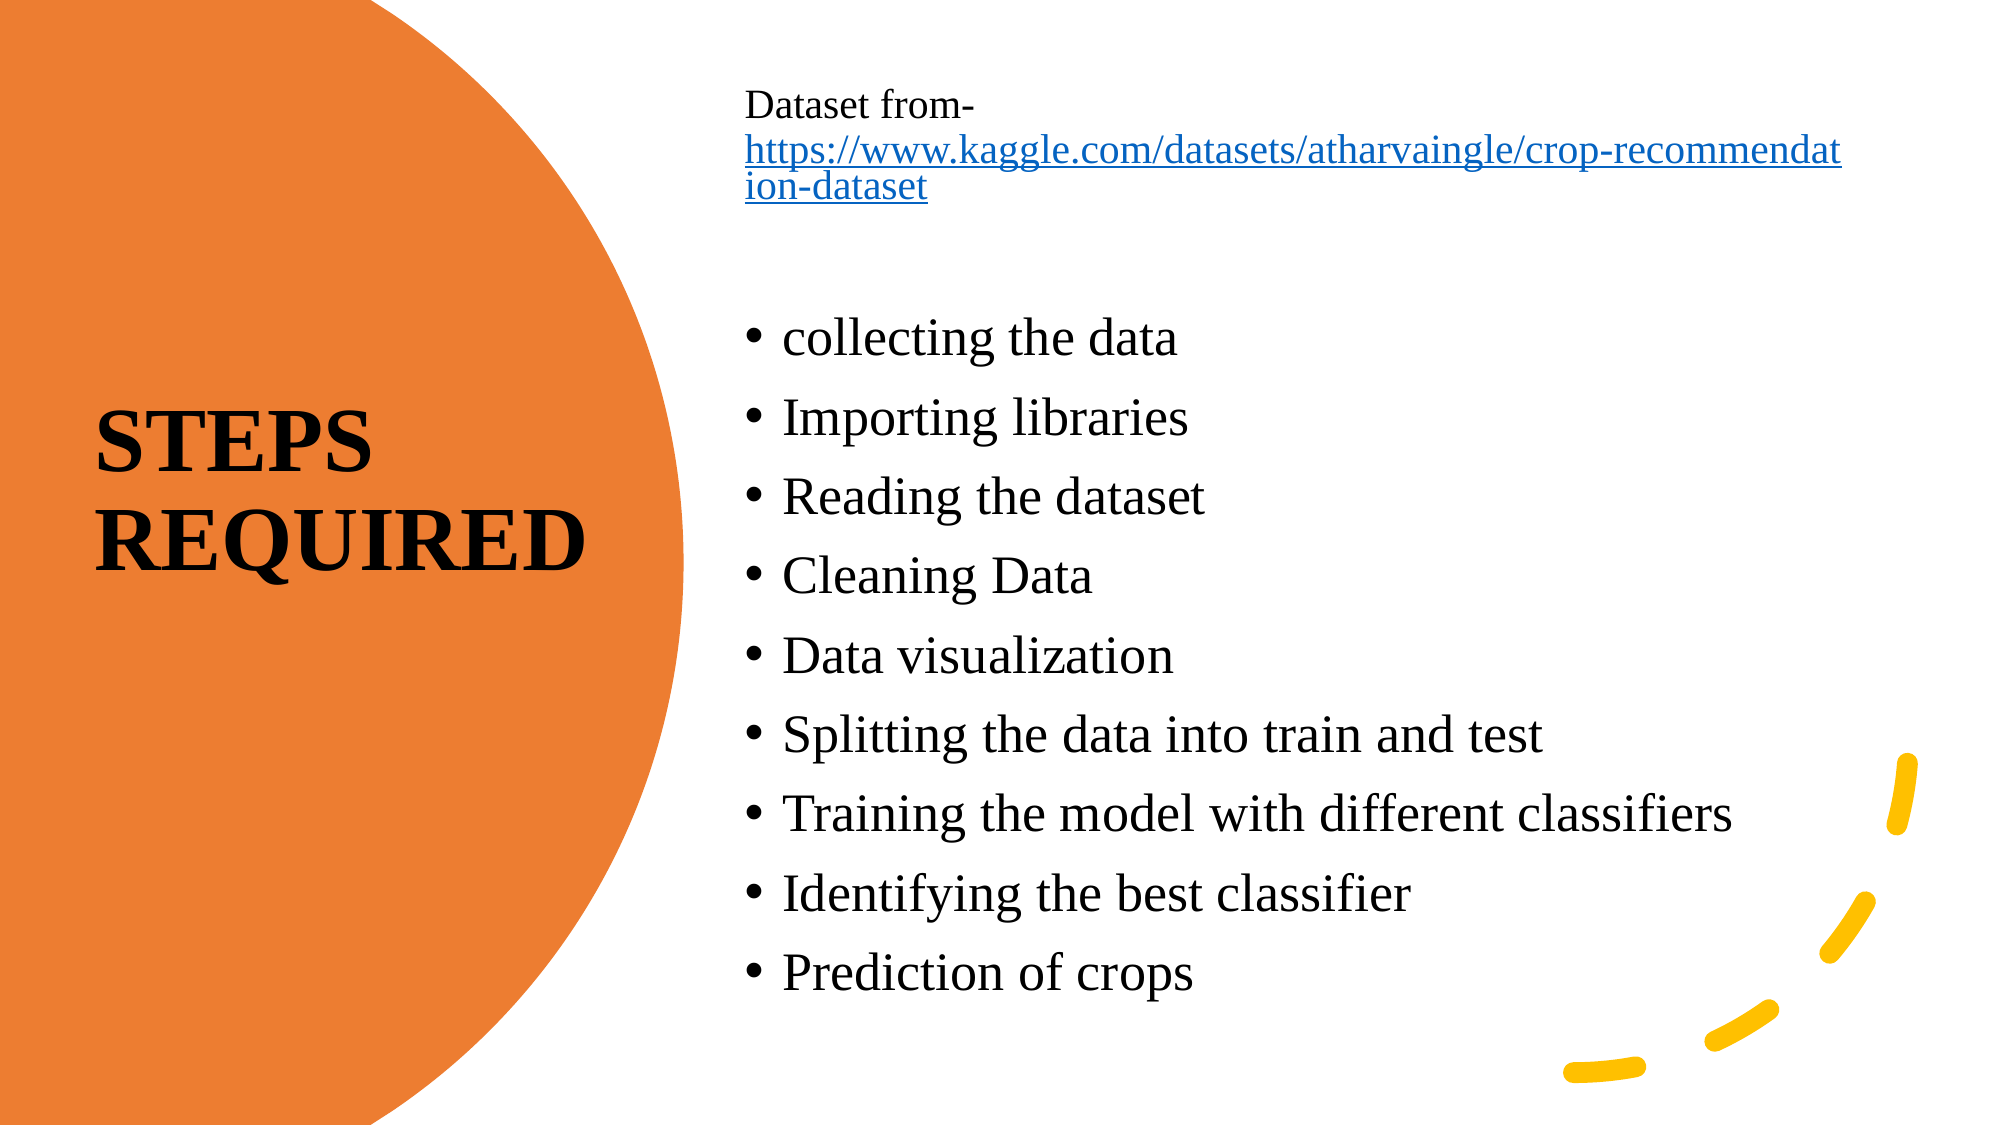

Dataset from- https://www.kaggle.com/datasets/atharvaingle/crop-recommendation-dataset

collecting the data
Importing libraries
Reading the dataset
Cleaning Data
Data visualization
Splitting the data into train and test
Training the model with different classifiers
Identifying the best classifier
Prediction of crops
# STEPS REQUIRED